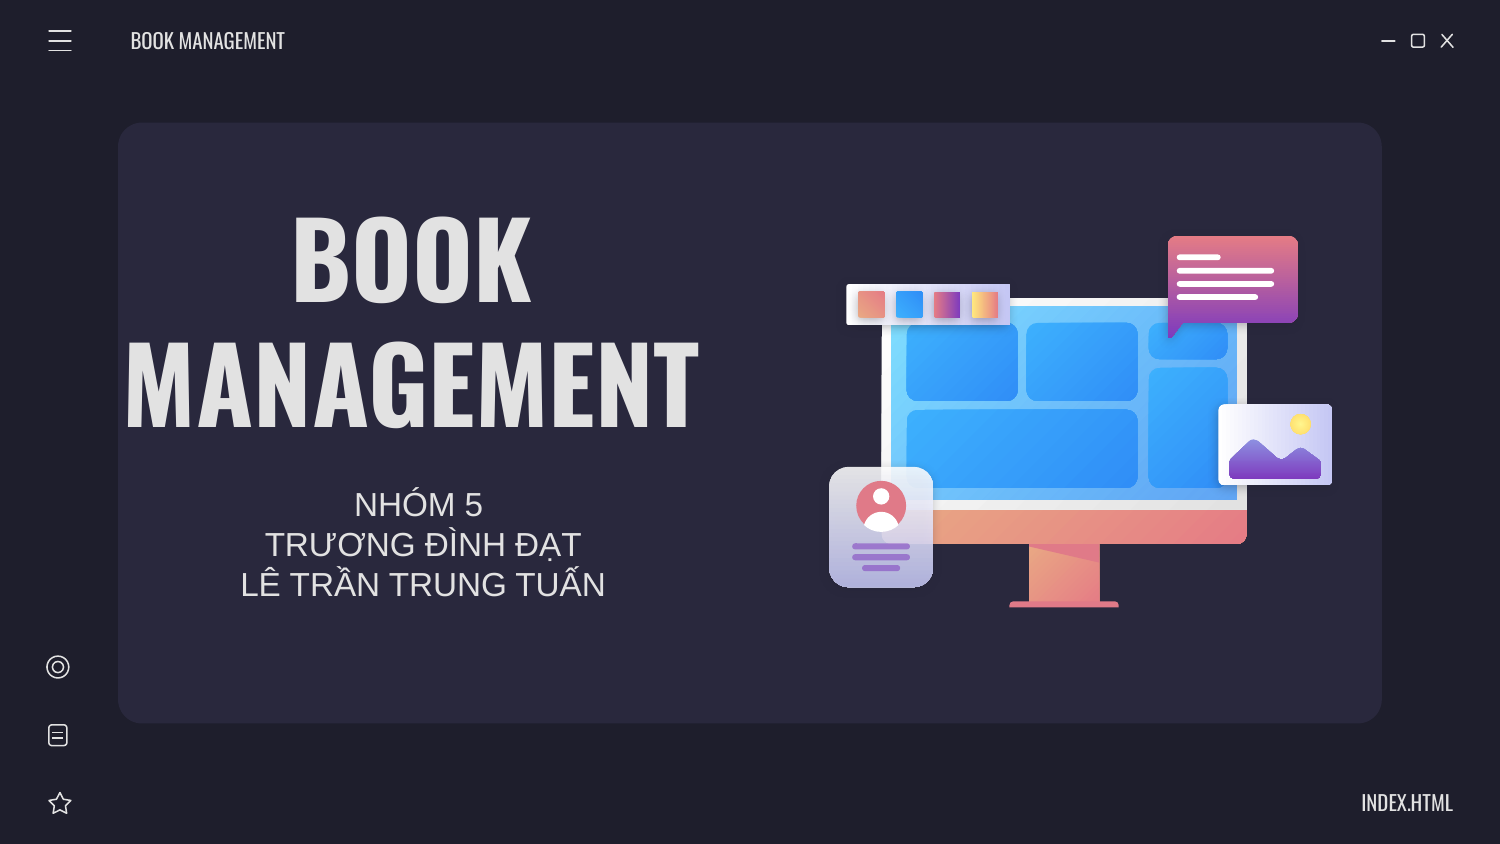

BOOK MANAGEMENT

# BOOK MANAGEMENT

NHÓM 5
TRƯƠNG ĐÌNH ĐẠT
LÊ TRẦN TRUNG TUẤN

INDEX.HTML